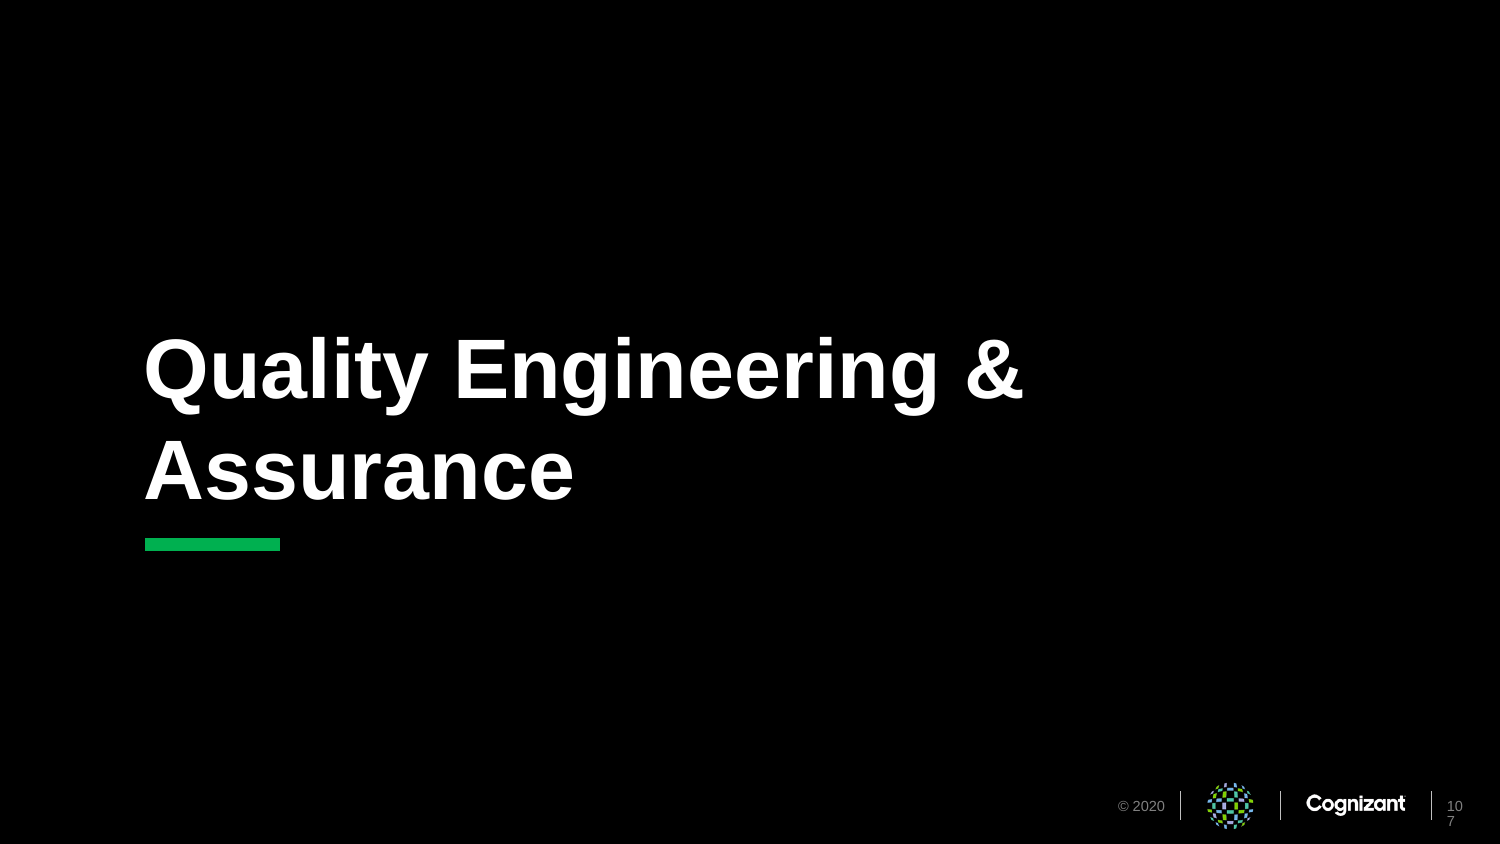

Quality Engineering & Assurance
107
© 2020